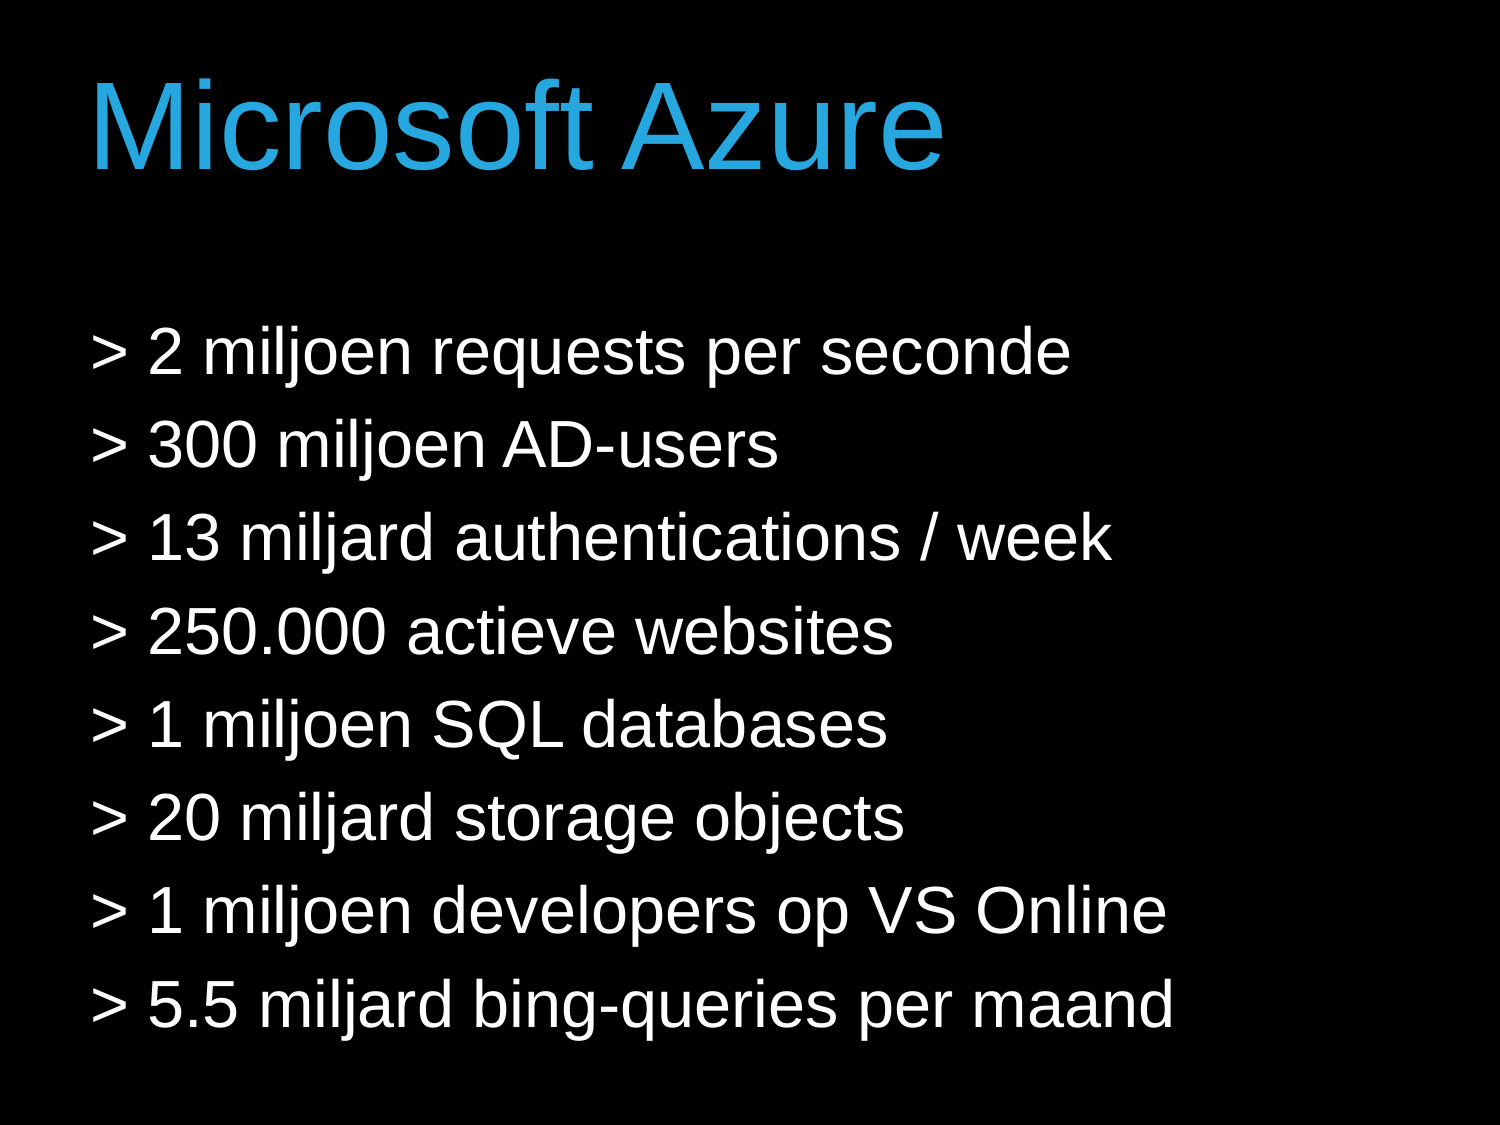

Microsoft Azure
> 2 miljoen requests per seconde
> 300 miljoen AD-users
> 13 miljard authentications / week
> 250.000 actieve websites
> 1 miljoen SQL databases
> 20 miljard storage objects
> 1 miljoen developers op VS Online
> 5.5 miljard bing-queries per maand